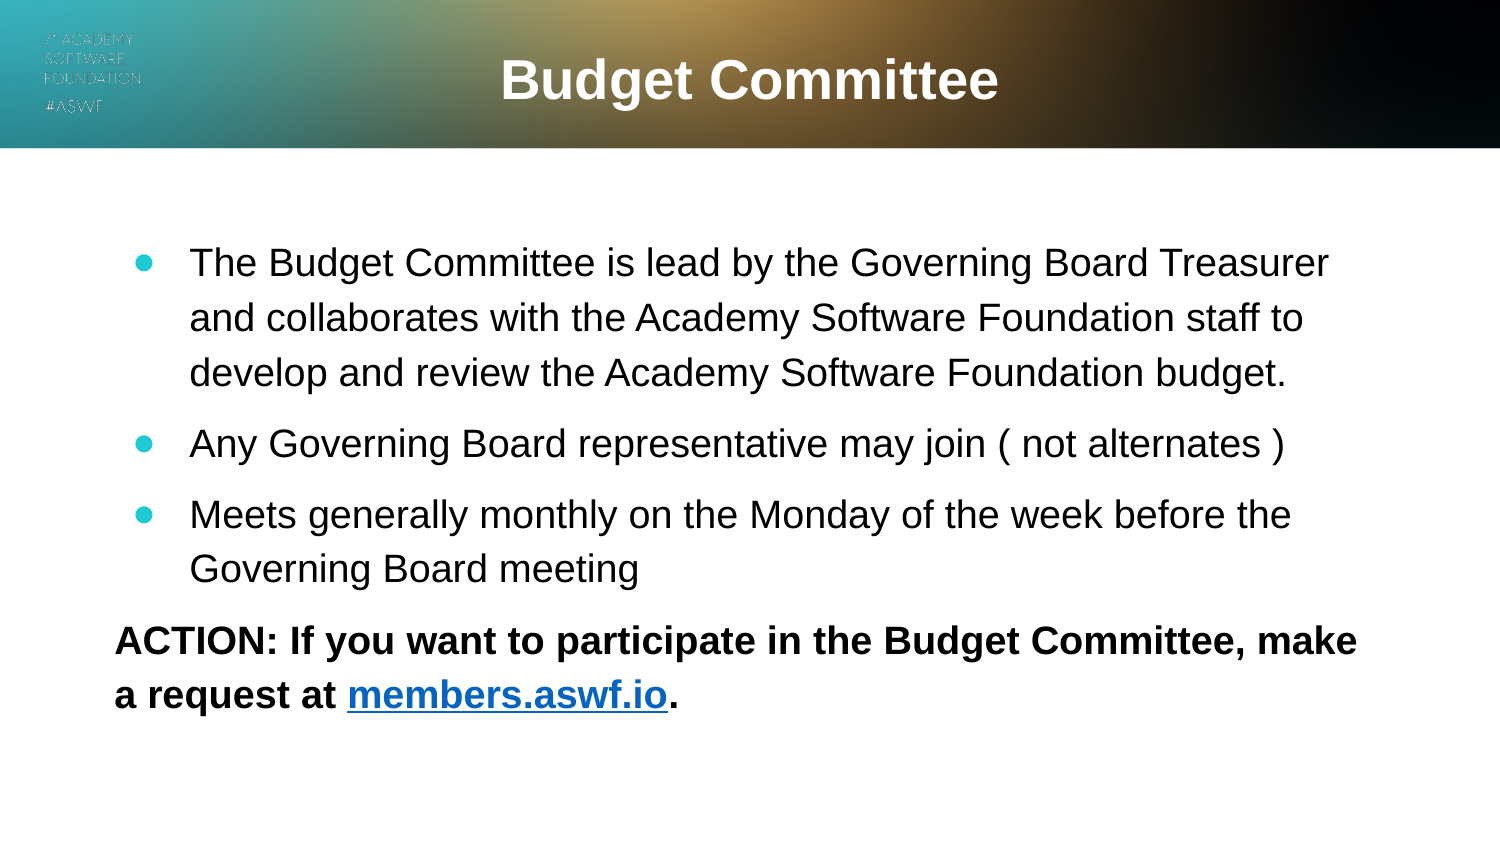

# Budget Committee

The Budget Committee is lead by the Governing Board Treasurer and collaborates with the Academy Software Foundation staff to develop and review the Academy Software Foundation budget.
Any Governing Board representative may join ( not alternates )
Meets generally monthly on the Monday of the week before the Governing Board meeting
ACTION: If you want to participate in the Budget Committee, make a request at members.aswf.io.